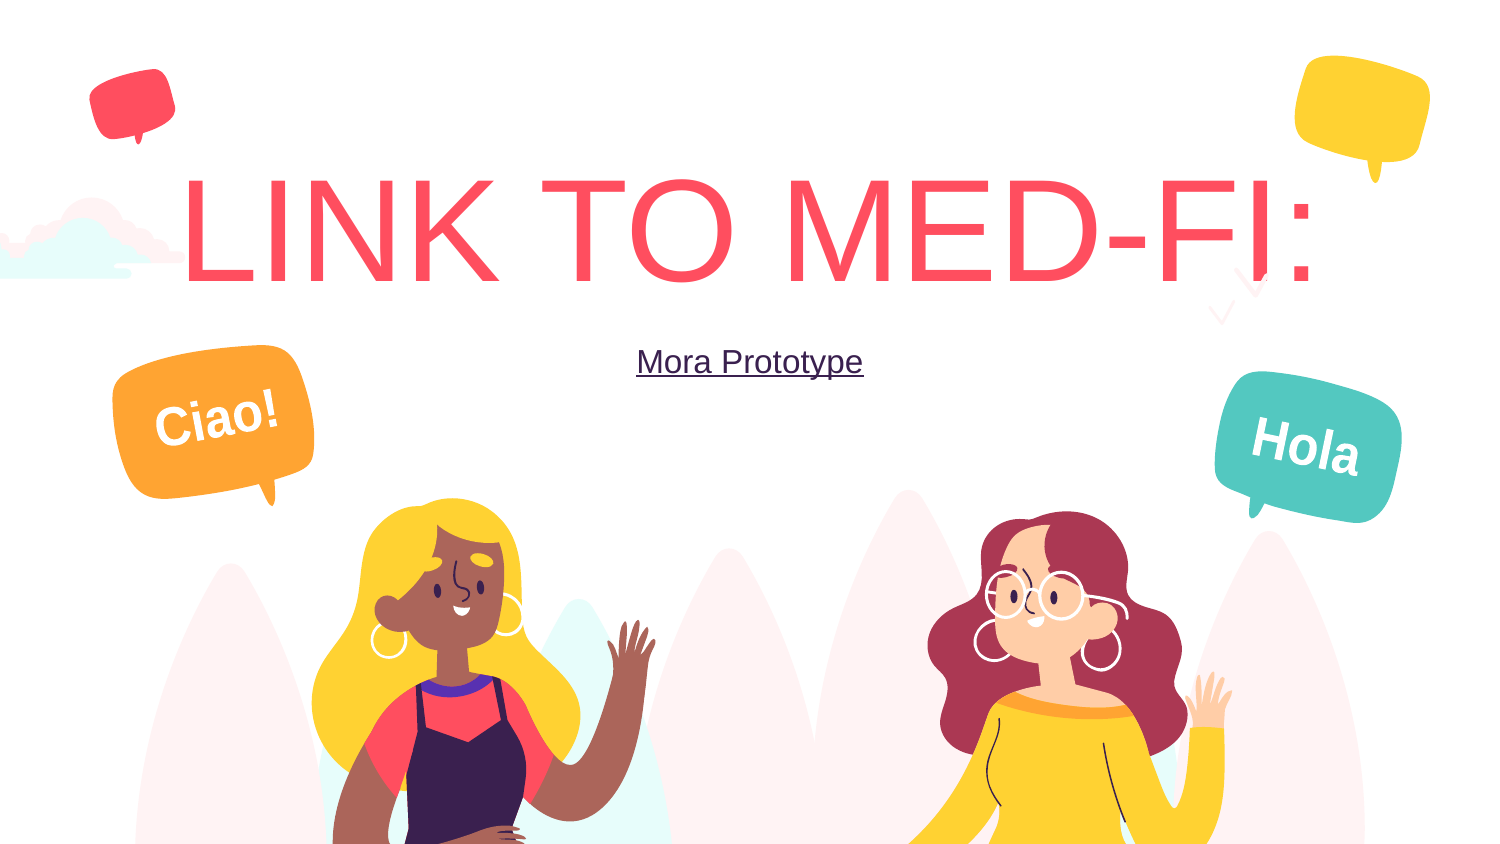

# LINK TO MED-FI:

Mora Prototype

Ciao!
Hola